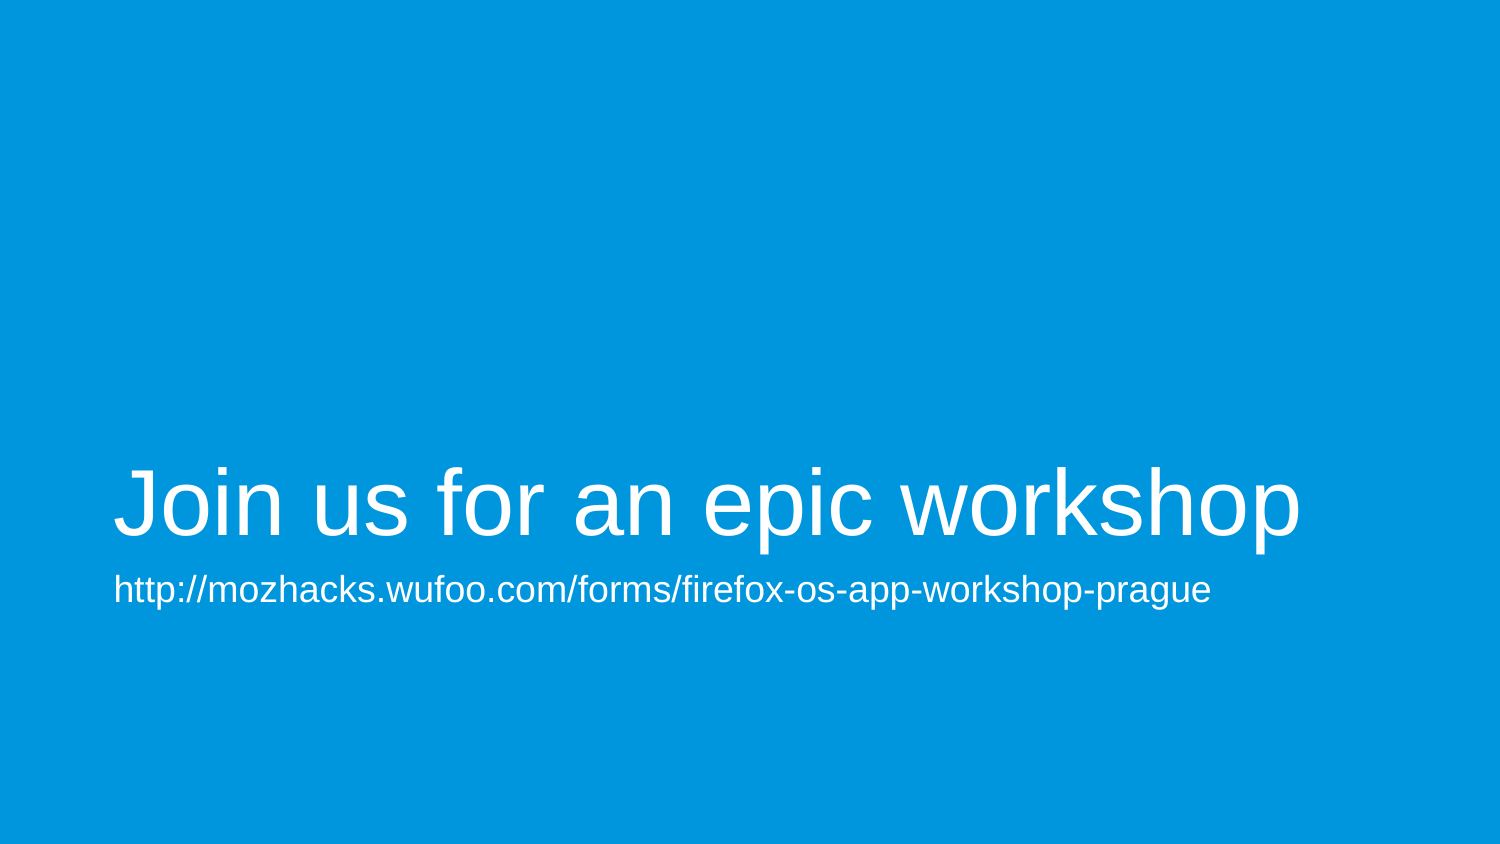

# Join us for an epic workshop
http://mozhacks.wufoo.com/forms/firefox-os-app-workshop-prague